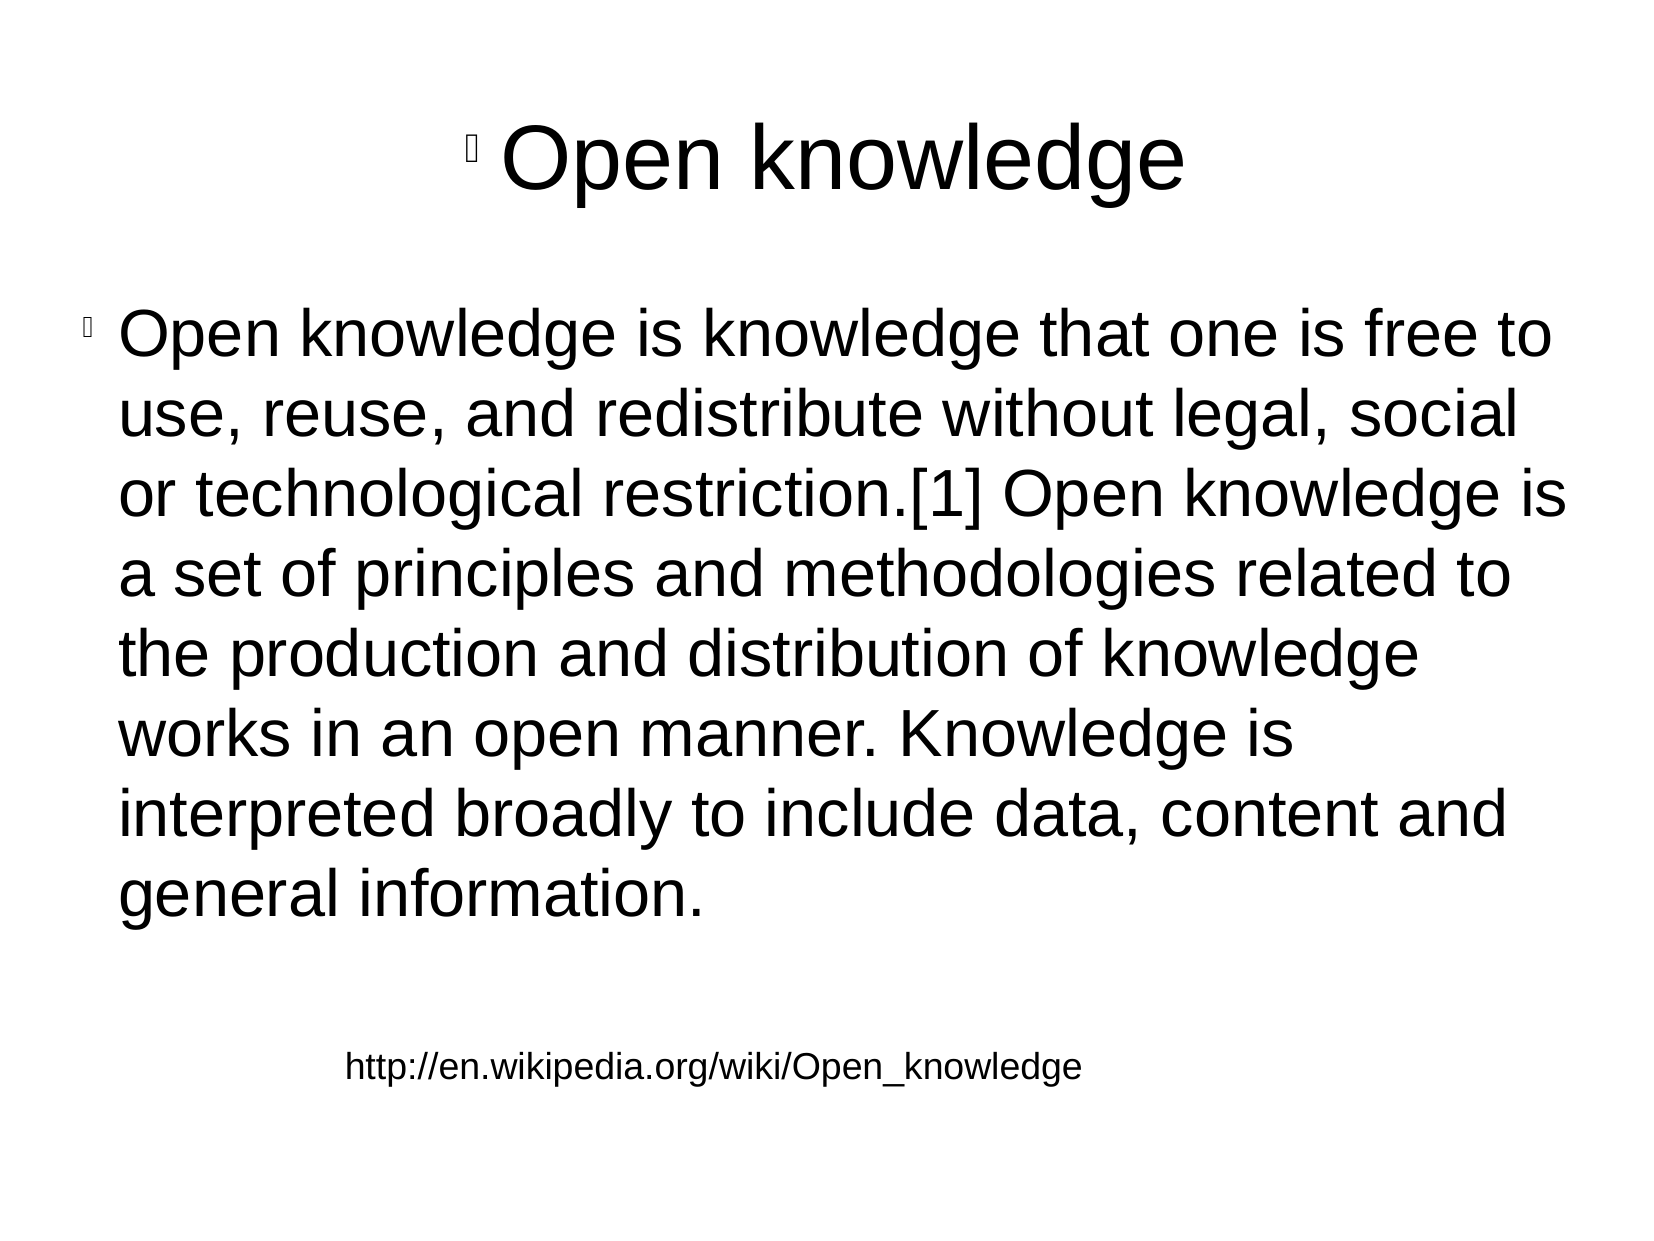

Open knowledge
Open knowledge is knowledge that one is free to use, reuse, and redistribute without legal, social or technological restriction.[1] Open knowledge is a set of principles and methodologies related to the production and distribution of knowledge works in an open manner. Knowledge is interpreted broadly to include data, content and general information.
http://en.wikipedia.org/wiki/Open_knowledge